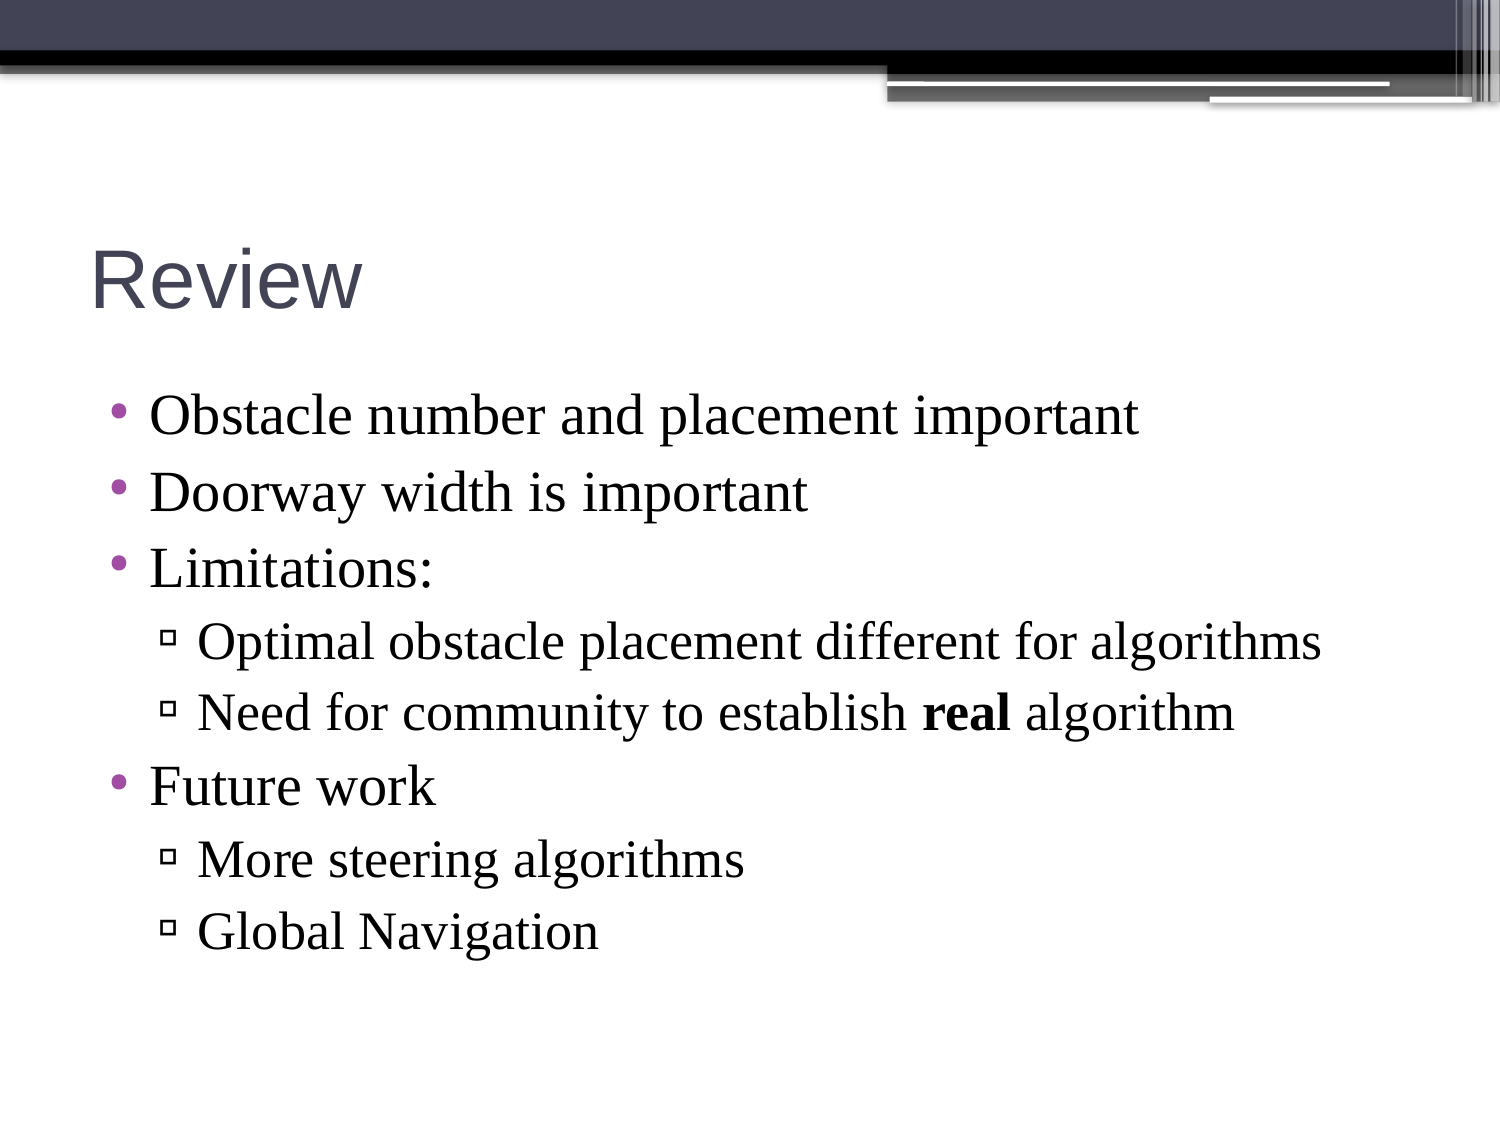

# Review
Obstacle number and placement important
Doorway width is important
Limitations:
Optimal obstacle placement different for algorithms
Need for community to establish real algorithm
Future work
More steering algorithms
Global Navigation